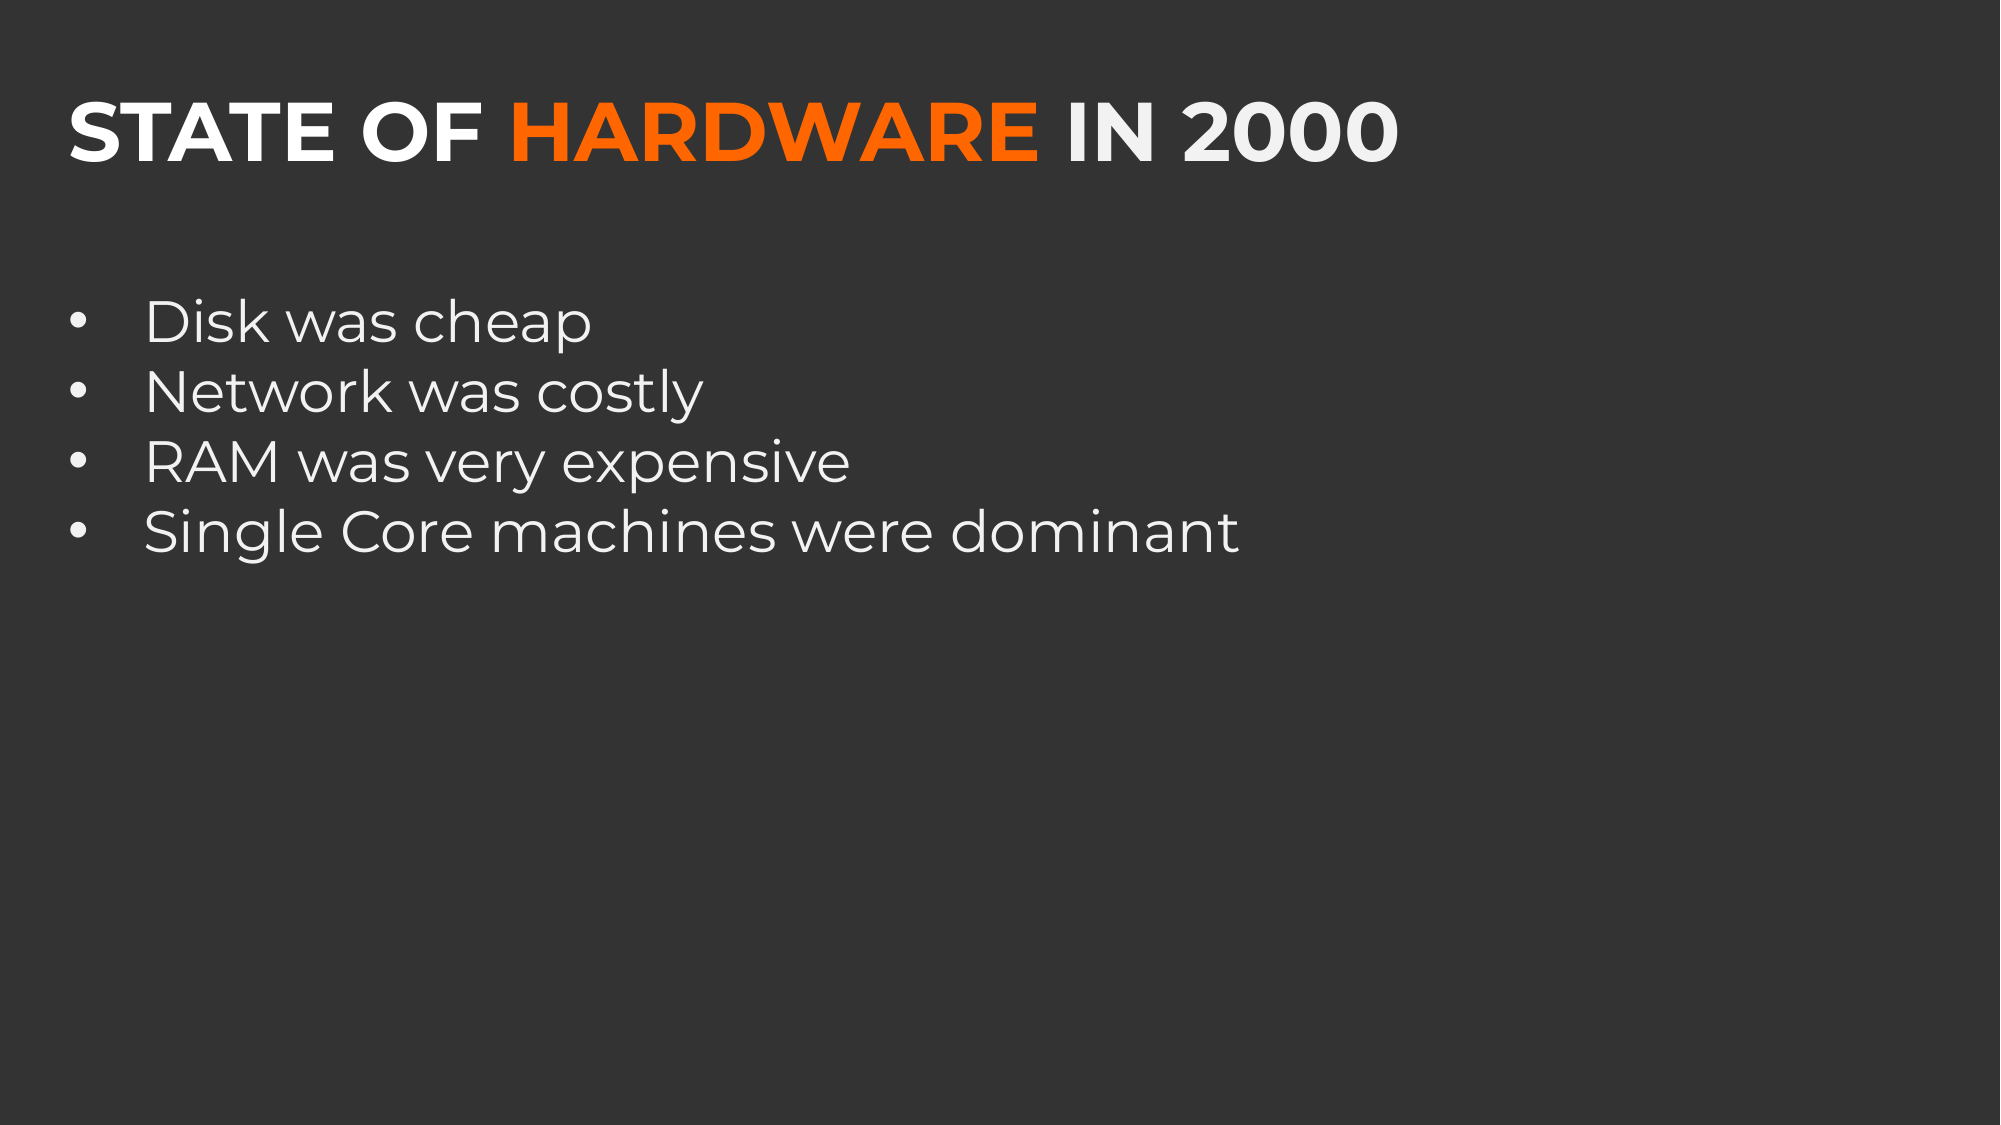

STATE OF HARDWARE IN 2000
Disk was cheap
Network was costly
RAM was very expensive
Single Core machines were dominant